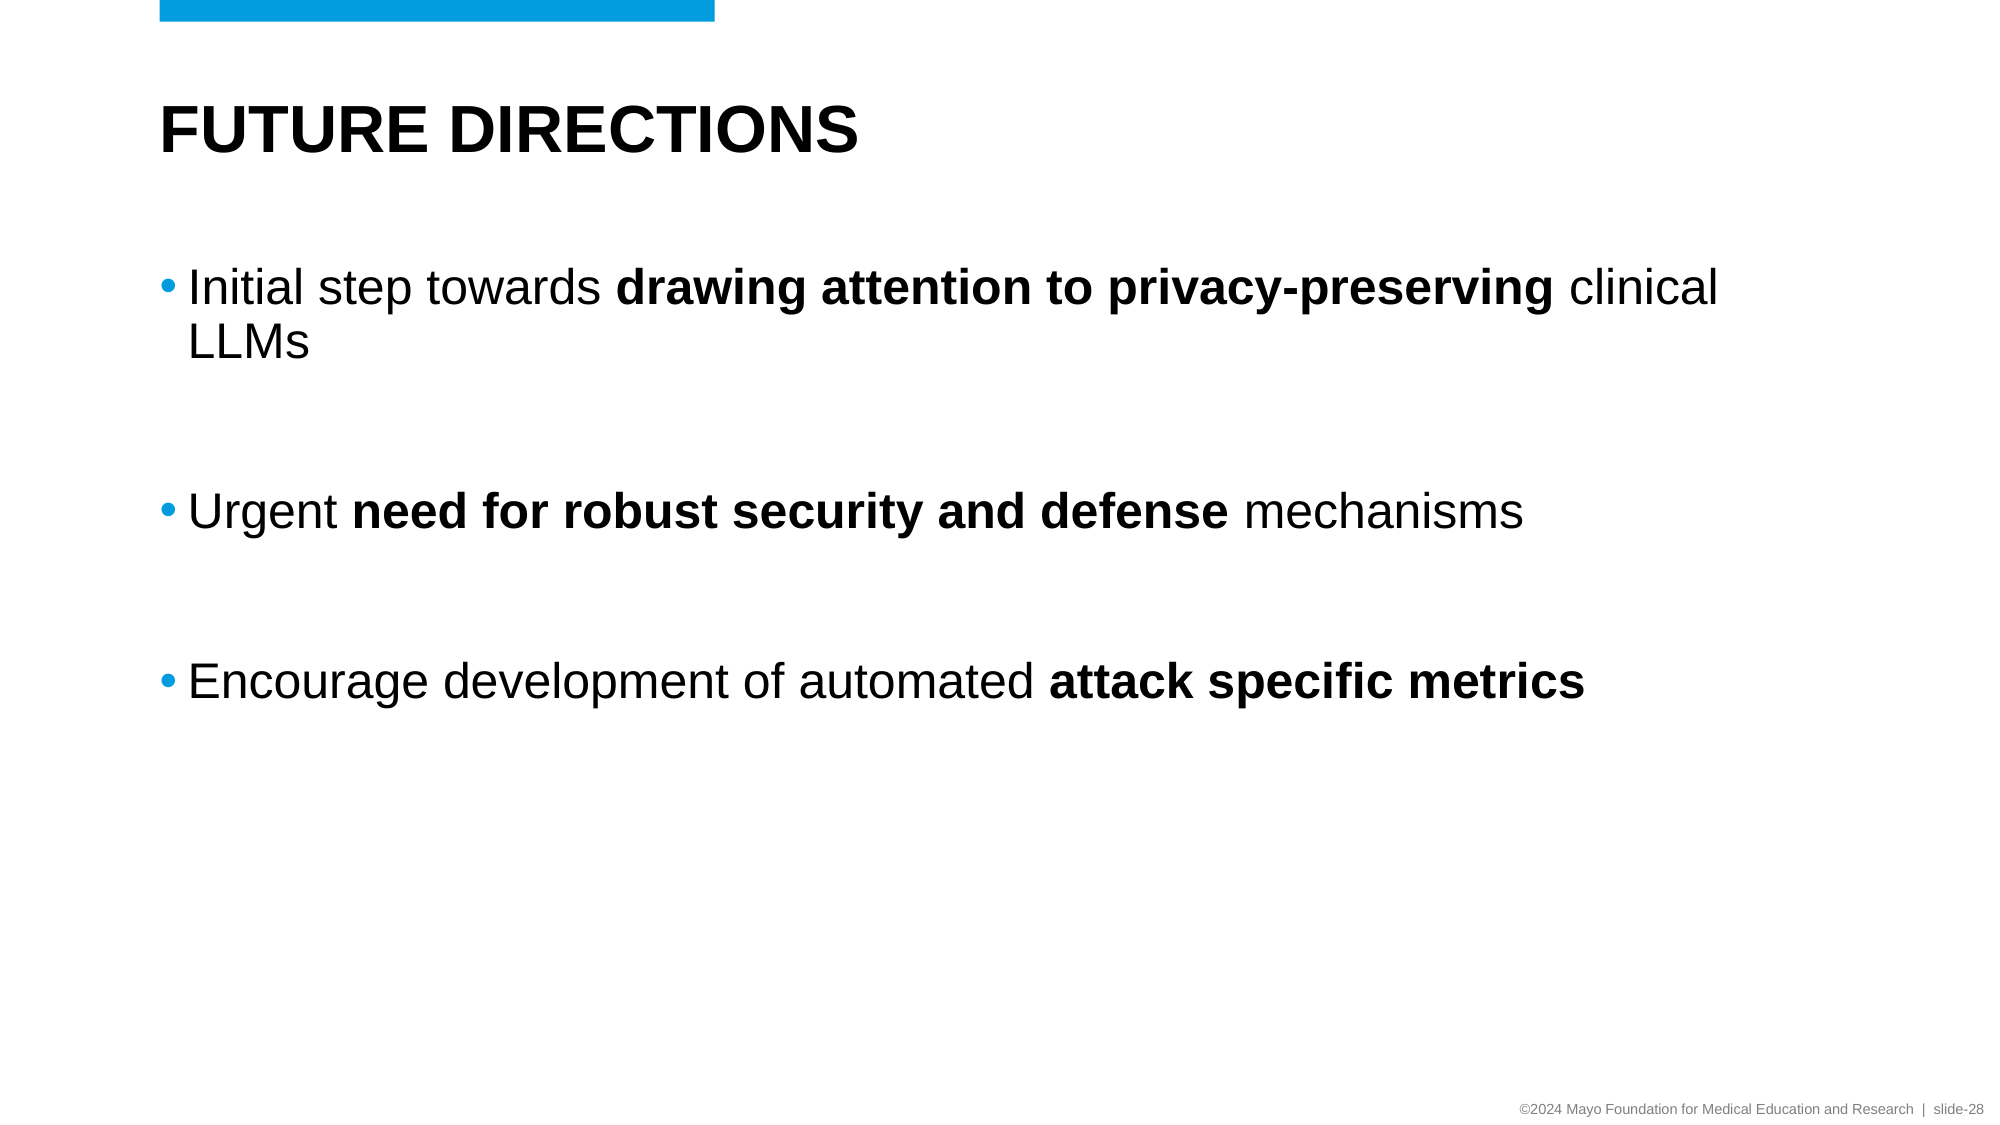

# Future directions
Initial step towards drawing attention to privacy-preserving clinical LLMs

Urgent need for robust security and defense mechanisms

Encourage development of automated attack specific metrics